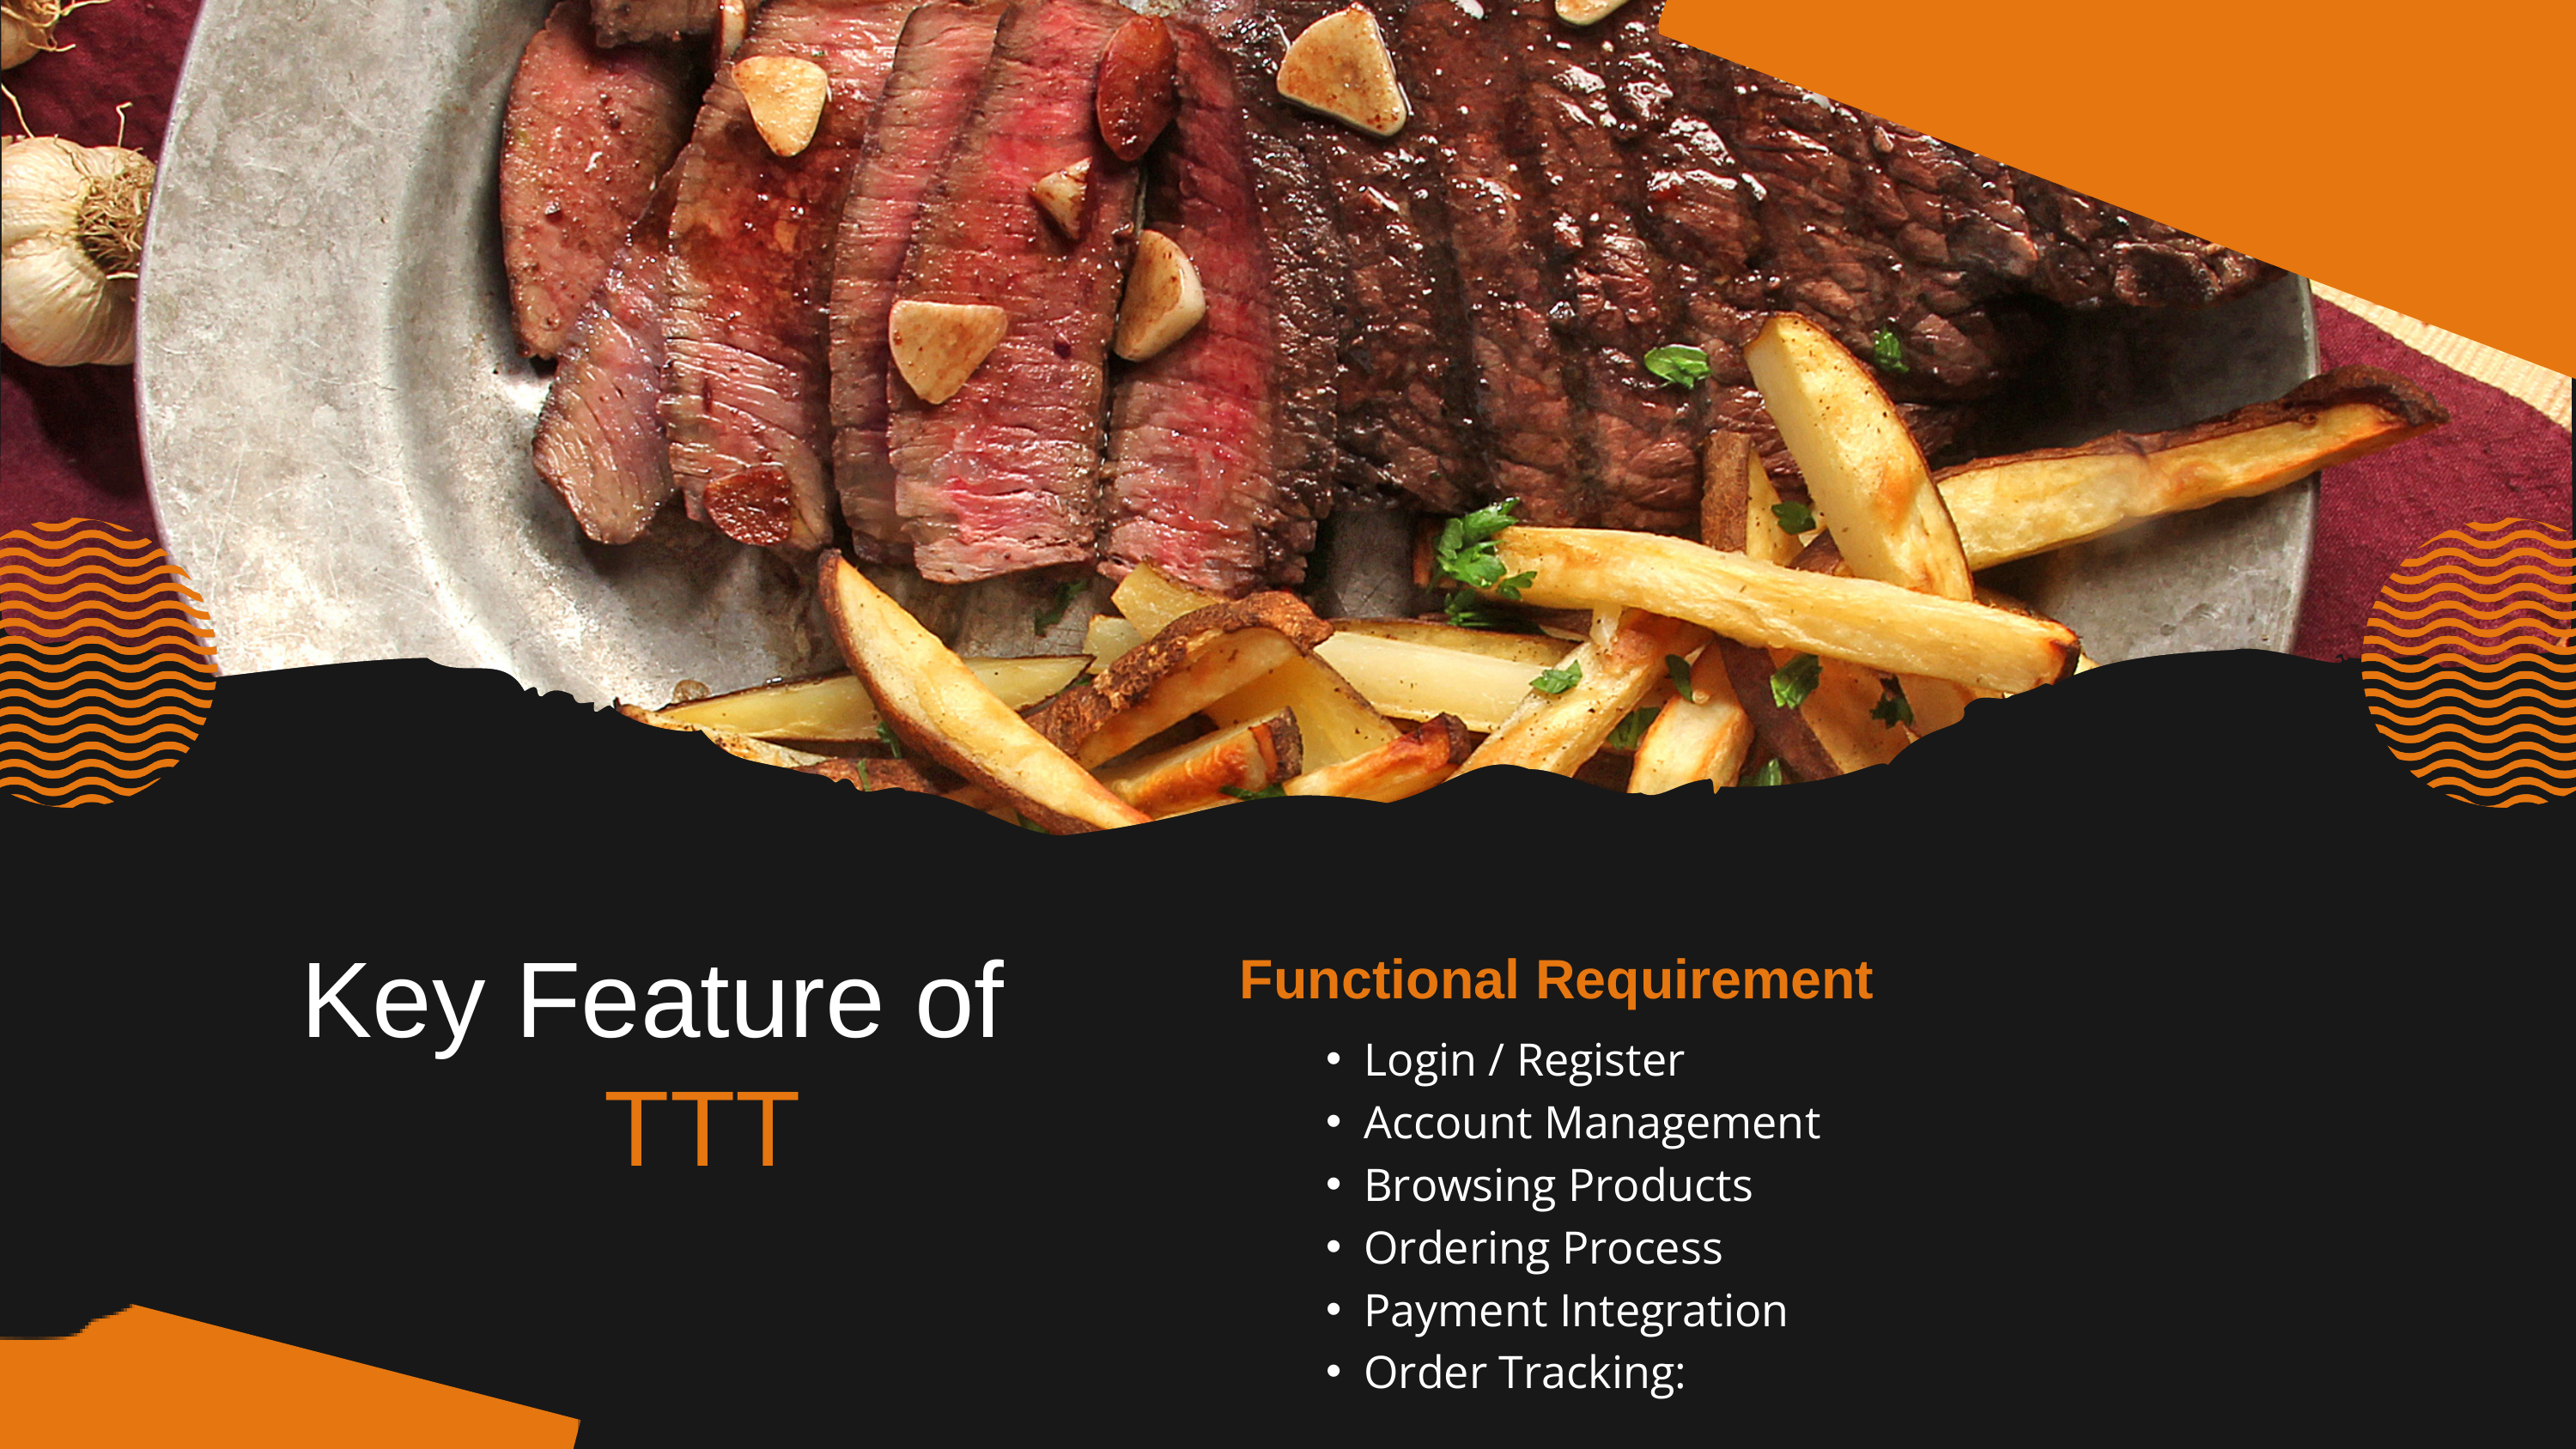

Key Feature of
Functional Requirement
Login / Register
Account Management
Browsing Products
Ordering Process
Payment Integration
Order Tracking:
TTT